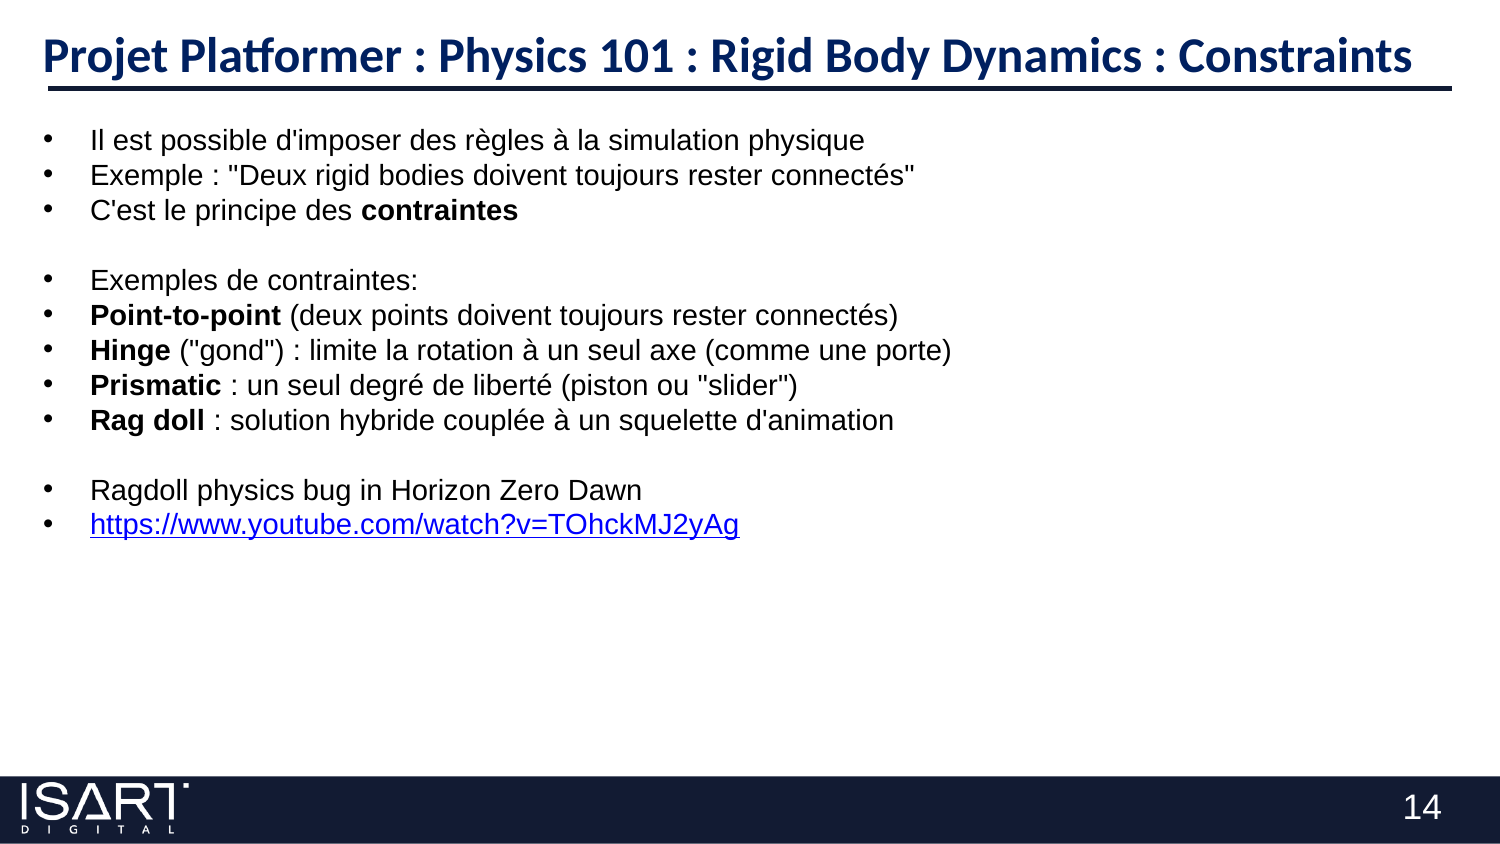

# Projet Platformer : Physics 101 : Rigid Body Dynamics : Constraints
Il est possible d'imposer des règles à la simulation physique
Exemple : "Deux rigid bodies doivent toujours rester connectés"
C'est le principe des contraintes

Exemples de contraintes:
Point-to-point (deux points doivent toujours rester connectés)
Hinge ("gond") : limite la rotation à un seul axe (comme une porte)
Prismatic : un seul degré de liberté (piston ou "slider")
Rag doll : solution hybride couplée à un squelette d'animation

Ragdoll physics bug in Horizon Zero Dawn
https://www.youtube.com/watch?v=TOhckMJ2yAg